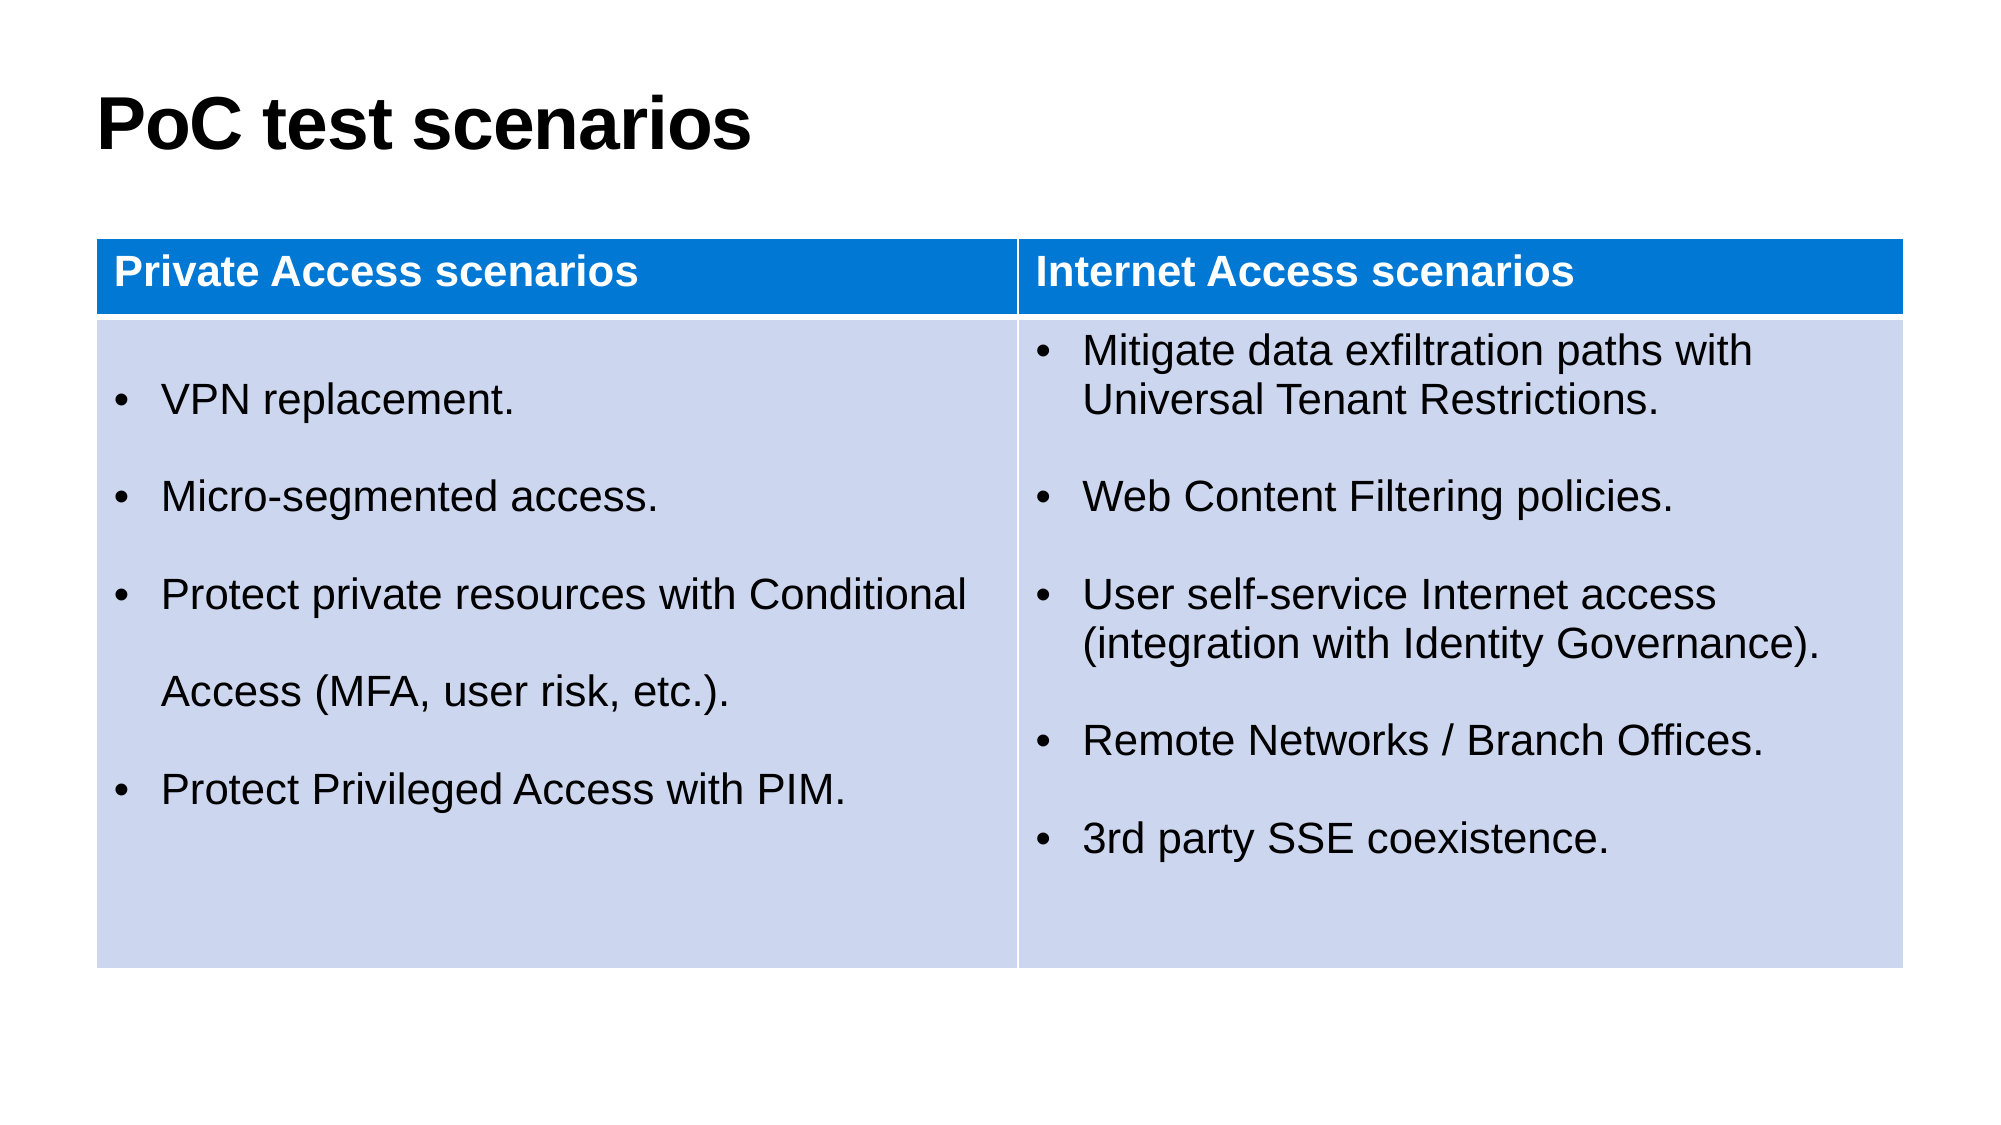

# PoC test scenarios
| Private Access scenarios | Internet Access scenarios |
| --- | --- |
| VPN replacement. Micro-segmented access. Protect private resources with Conditional Access (MFA, user risk, etc.). Protect Privileged Access with PIM. | Mitigate data exfiltration paths with Universal Tenant Restrictions. Web Content Filtering policies. User self-service Internet access (integration with Identity Governance). Remote Networks / Branch Offices. 3rd party SSE coexistence. |